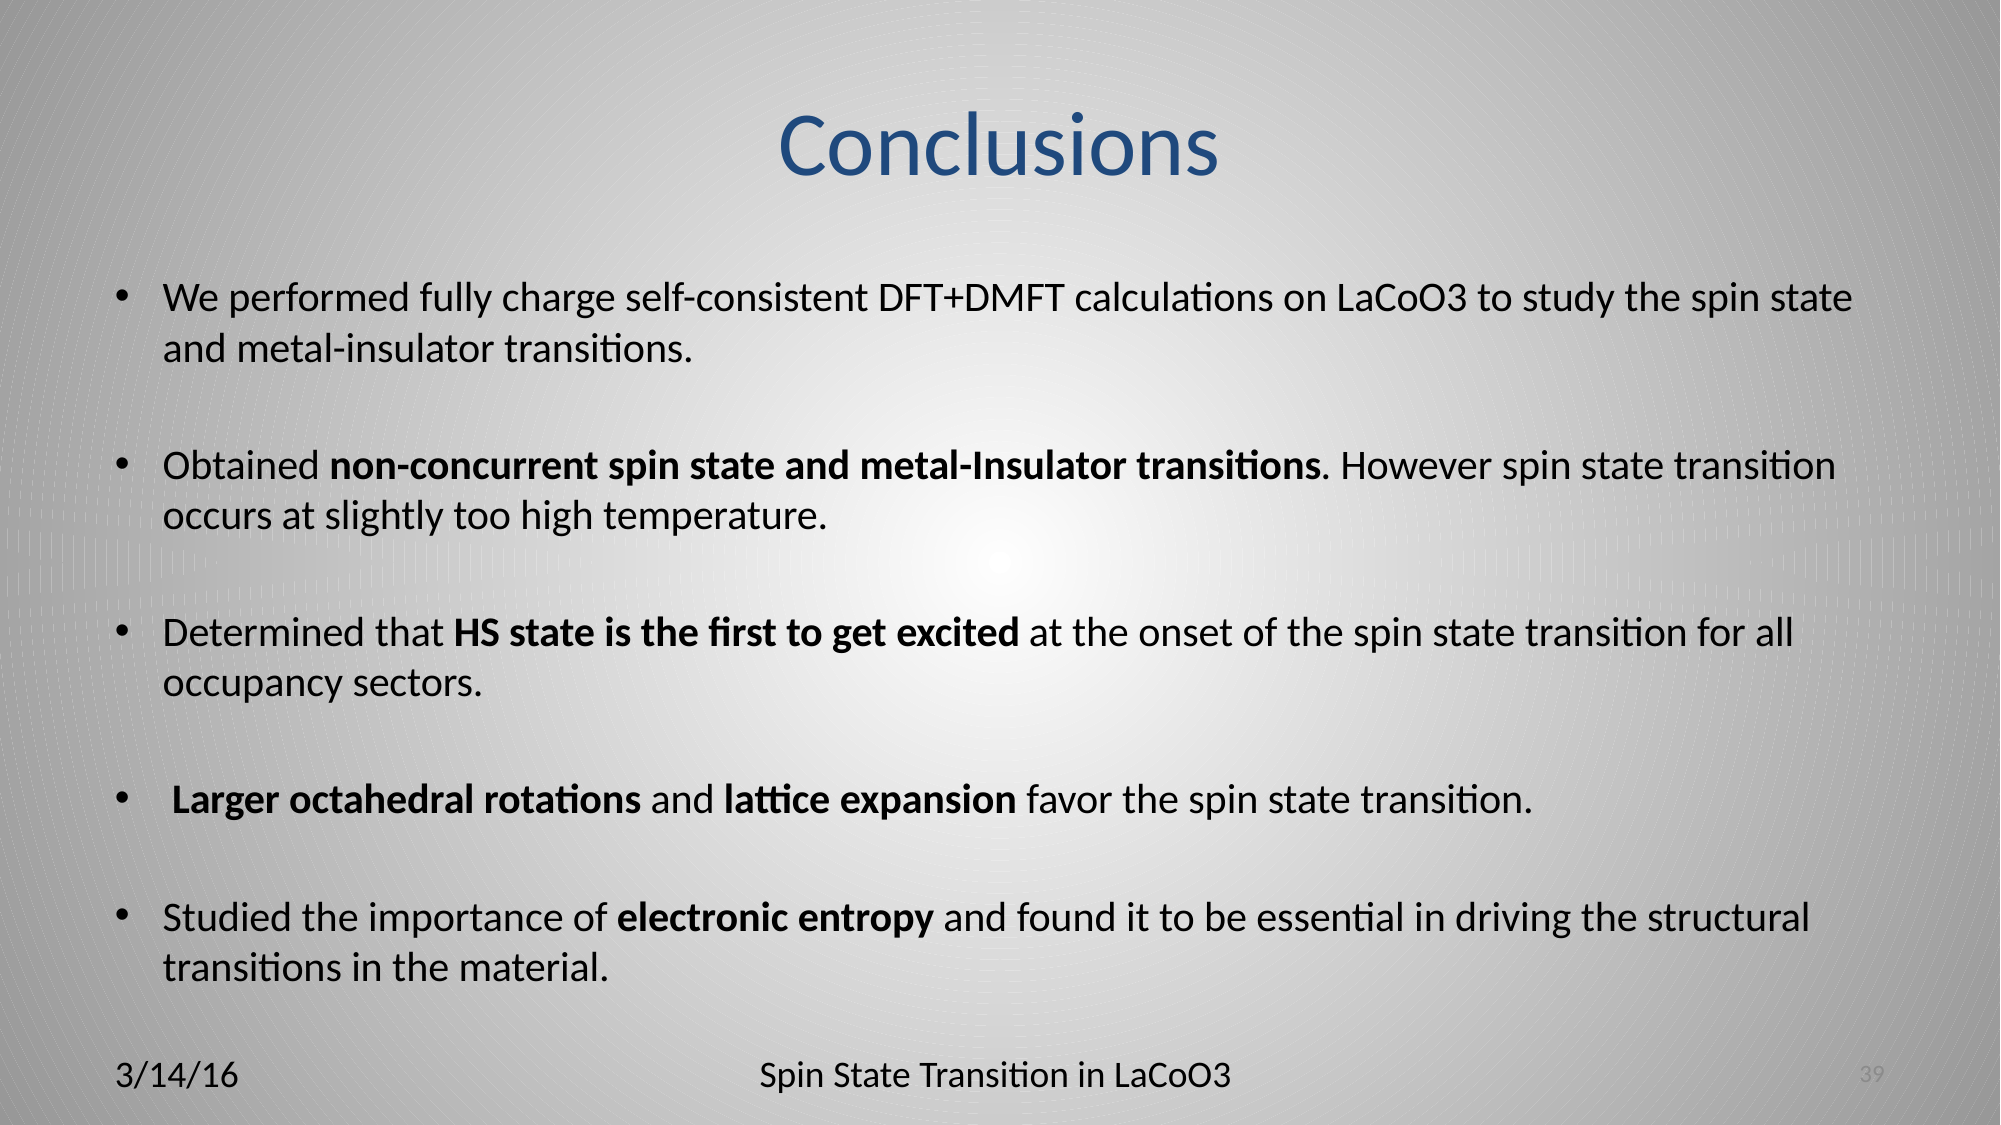

# Conclusions
We performed fully charge self-consistent DFT+DMFT calculations on LaCoO3 to study the spin state and metal-insulator transitions.

Obtained non-concurrent spin state and metal-Insulator transitions. However spin state transition occurs at slightly too high temperature.

Determined that HS state is the first to get excited at the onset of the spin state transition for all occupancy sectors.

 Larger octahedral rotations and lattice expansion favor the spin state transition.

Studied the importance of electronic entropy and found it to be essential in driving the structural transitions in the material.
3/14/16
Spin State Transition in LaCoO3
39